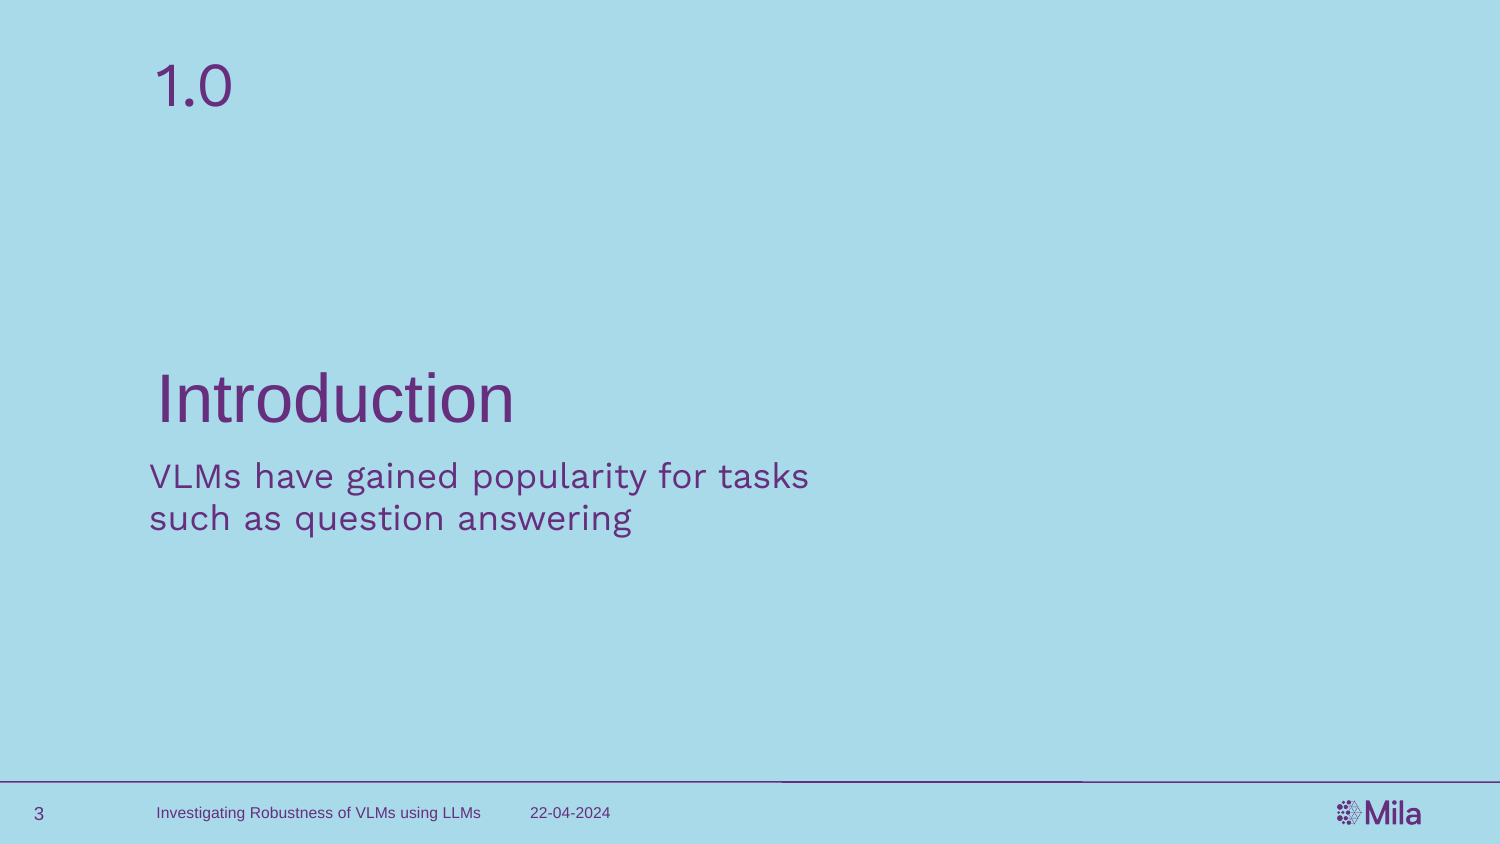

1.0
# Introduction
VLMs have gained popularity for tasks such as question answering
3
Investigating Robustness of VLMs using LLMs
22-04-2024